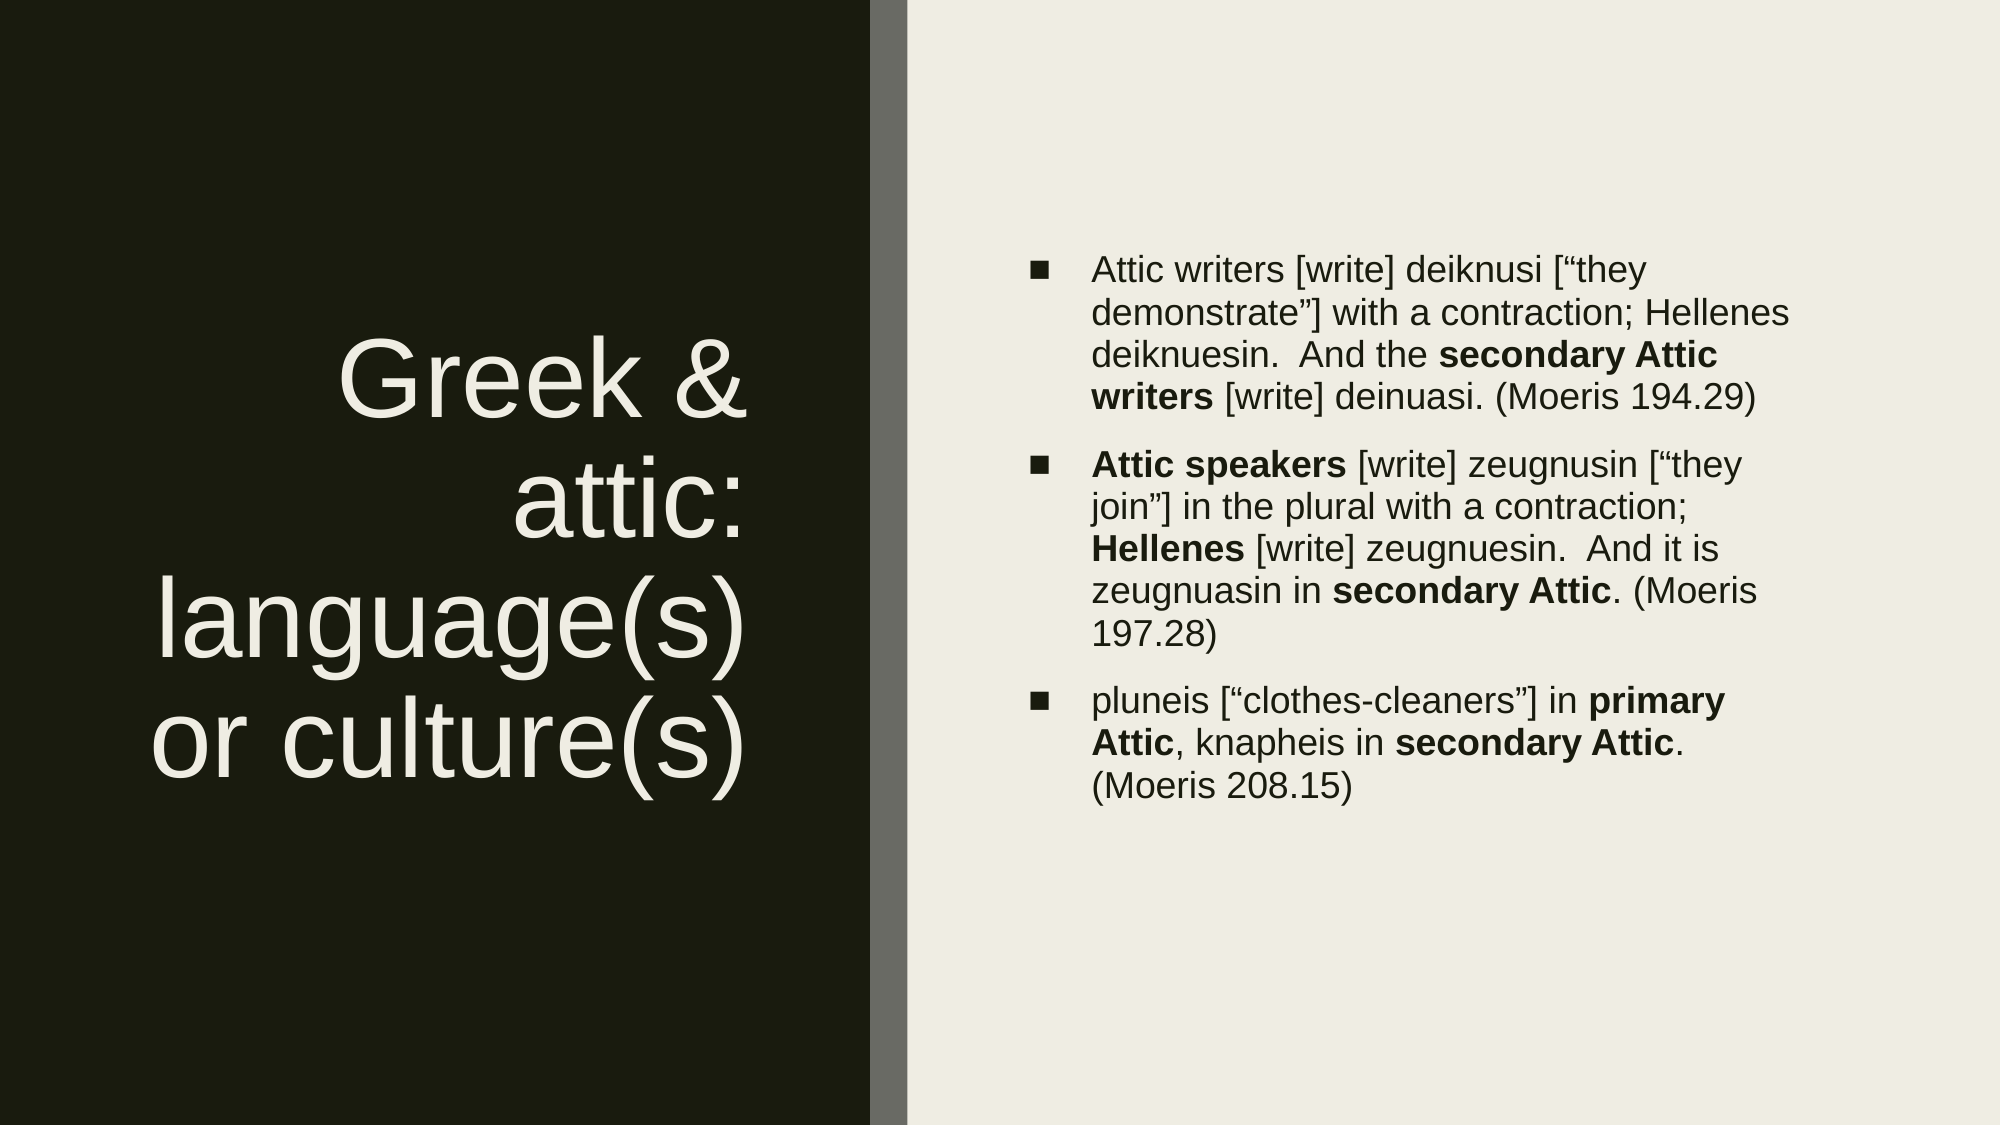

# Greek & attic: language(s) or culture(s)
Attic writers [write] deiknusi [“they demonstrate”] with a contraction; Hellenes deiknuesin.  And the secondary Attic writers [write] deinuasi. (Moeris 194.29)
Attic speakers [write] zeugnusin [“they join”] in the plural with a contraction; Hellenes [write] zeugnuesin.  And it is zeugnuasin in secondary Attic. (Moeris 197.28)
pluneis [“clothes-cleaners”] in primary Attic, knapheis in secondary Attic. (Moeris 208.15)